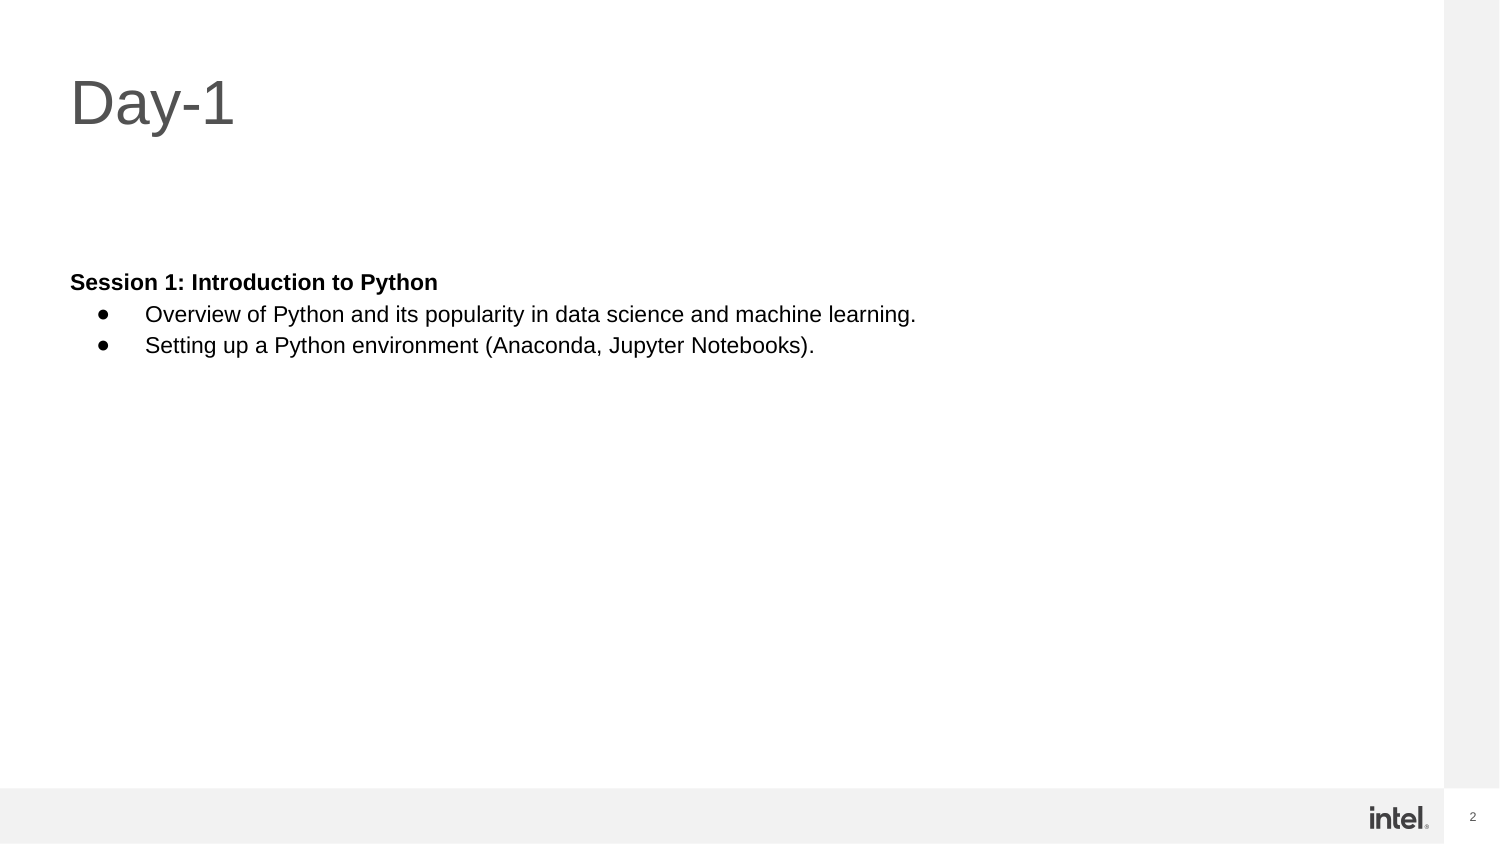

# Day-1

Session 1: Introduction to Python
Overview of Python and its popularity in data science and machine learning.
Setting up a Python environment (Anaconda, Jupyter Notebooks).